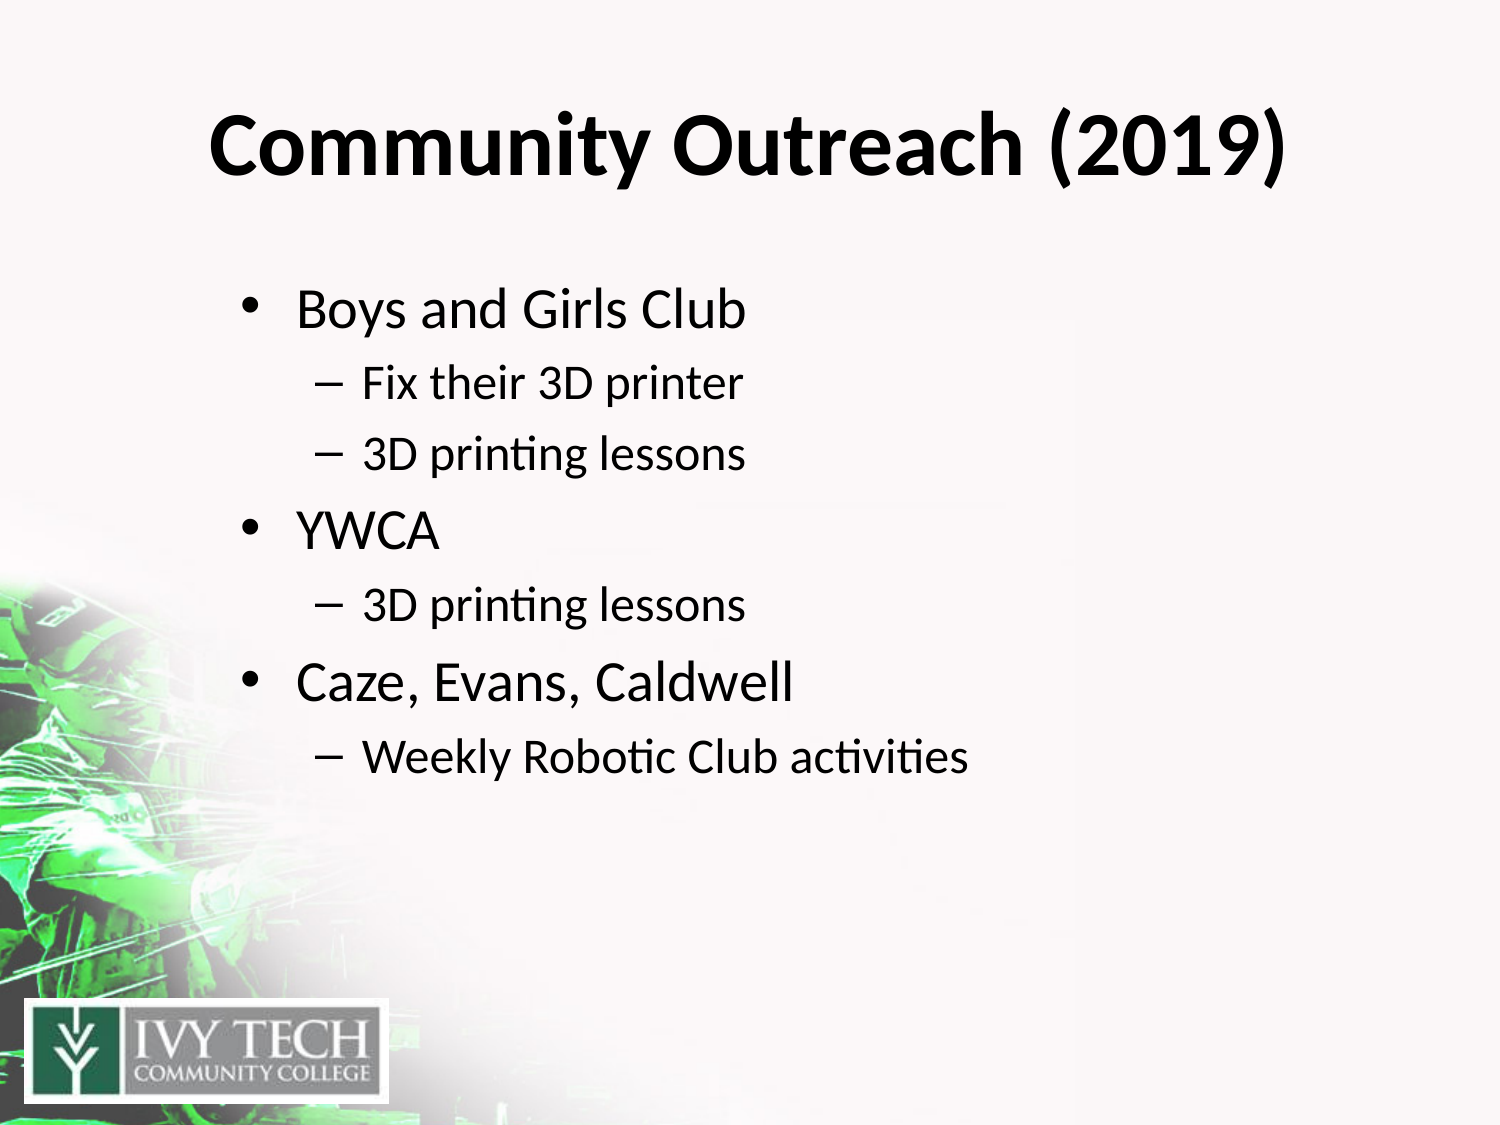

# Community Outreach (2019)
Boys and Girls Club
Fix their 3D printer
3D printing lessons
YWCA
3D printing lessons
Caze, Evans, Caldwell
Weekly Robotic Club activities